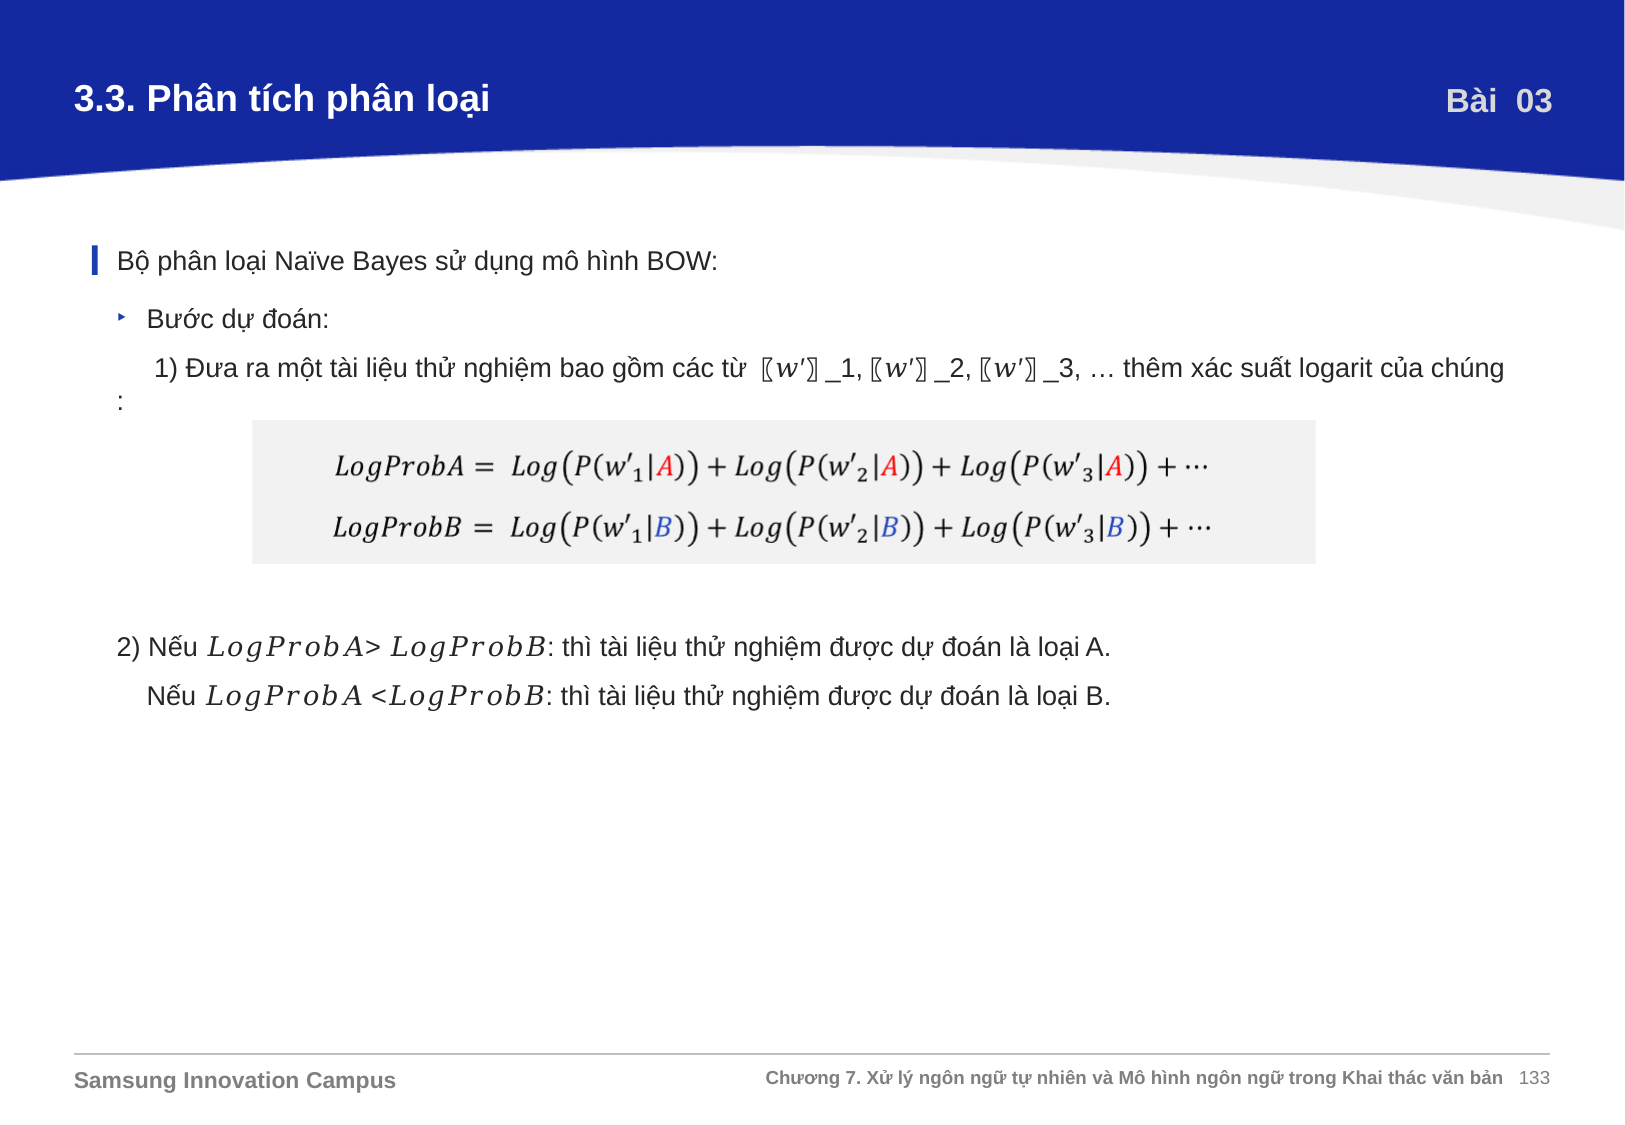

3.3. Phân tích phân loại
Bài  03
Bộ phân loại Naïve Bayes sử dụng mô hình BOW:

Bước dự đoán:
     1) Đưa ra một tài liệu thử nghiệm bao gồm các từ 〖𝑤′〗_1,〖𝑤′〗_2,〖𝑤′〗_3, … thêm xác suất logarit của chúng :

2) Nếu 𝐿𝑜𝑔𝑃𝑟𝑜𝑏𝐴> 𝐿𝑜𝑔𝑃𝑟𝑜𝑏𝐵: thì tài liệu thử nghiệm được dự đoán là loại A.
    Nếu 𝐿𝑜𝑔𝑃𝑟𝑜𝑏𝐴 <𝐿𝑜𝑔𝑃𝑟𝑜𝑏𝐵: thì tài liệu thử nghiệm được dự đoán là loại B.